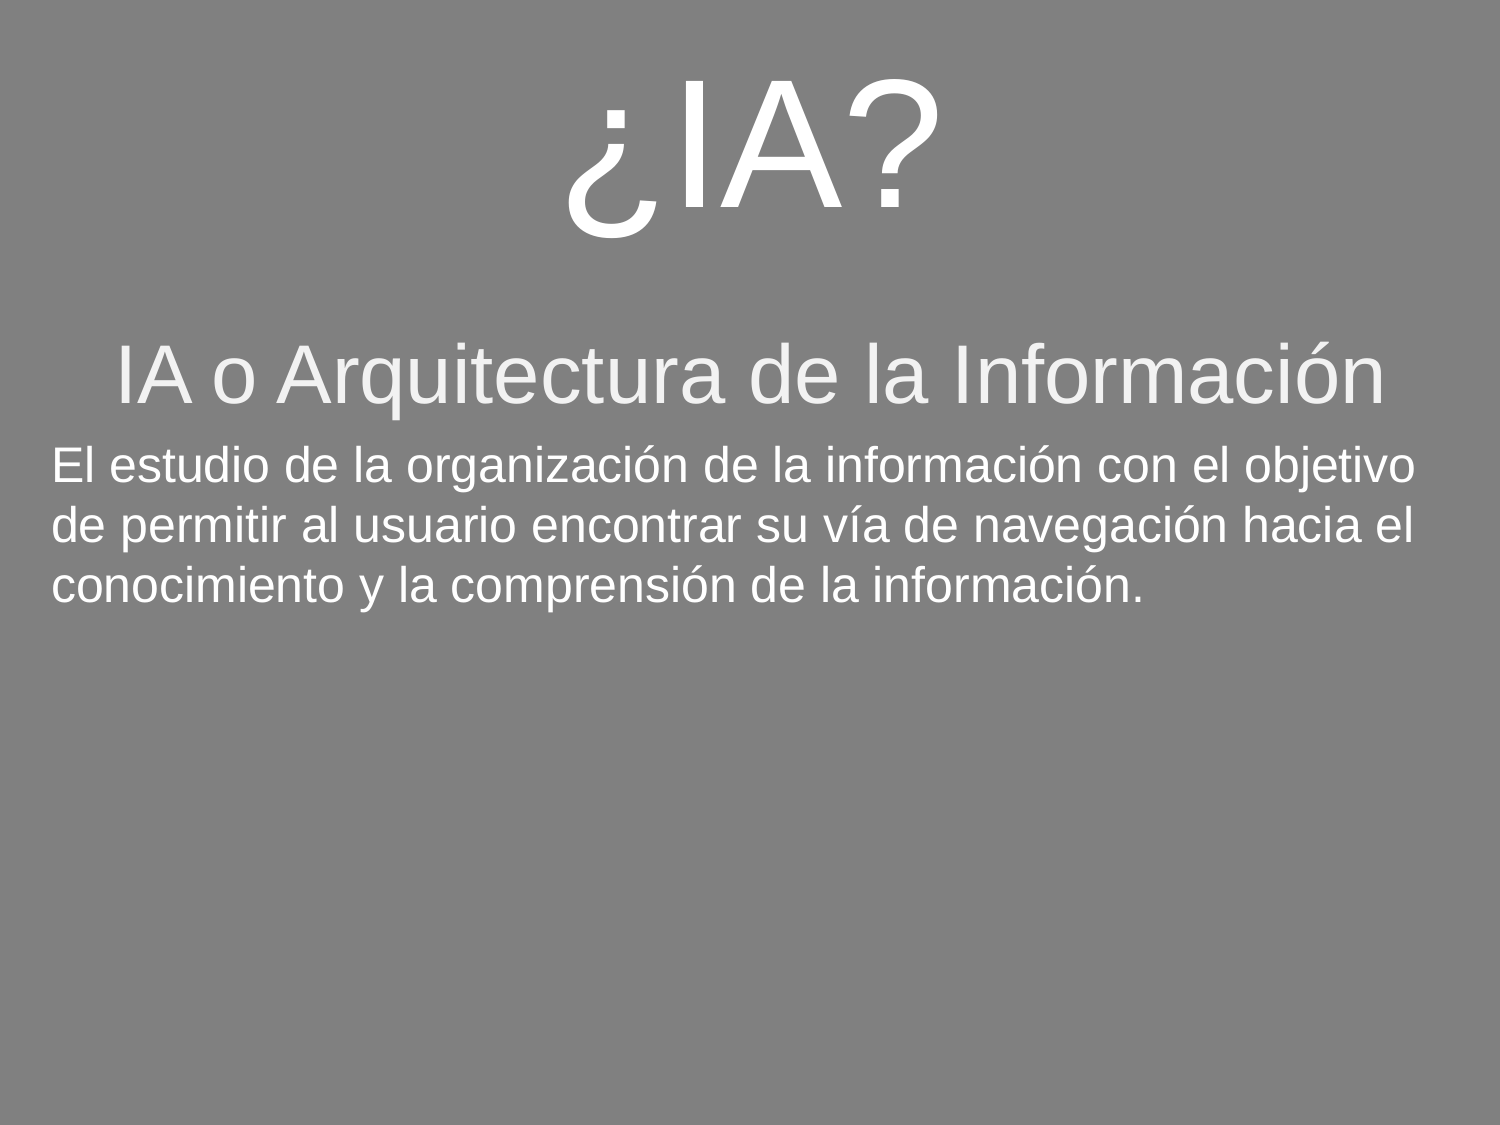

# ¿IA?
IA o Arquitectura de la Información
El estudio de la organización de la información con el objetivo de permitir al usuario encontrar su vía de navegación hacia el conocimiento y la comprensión de la información.